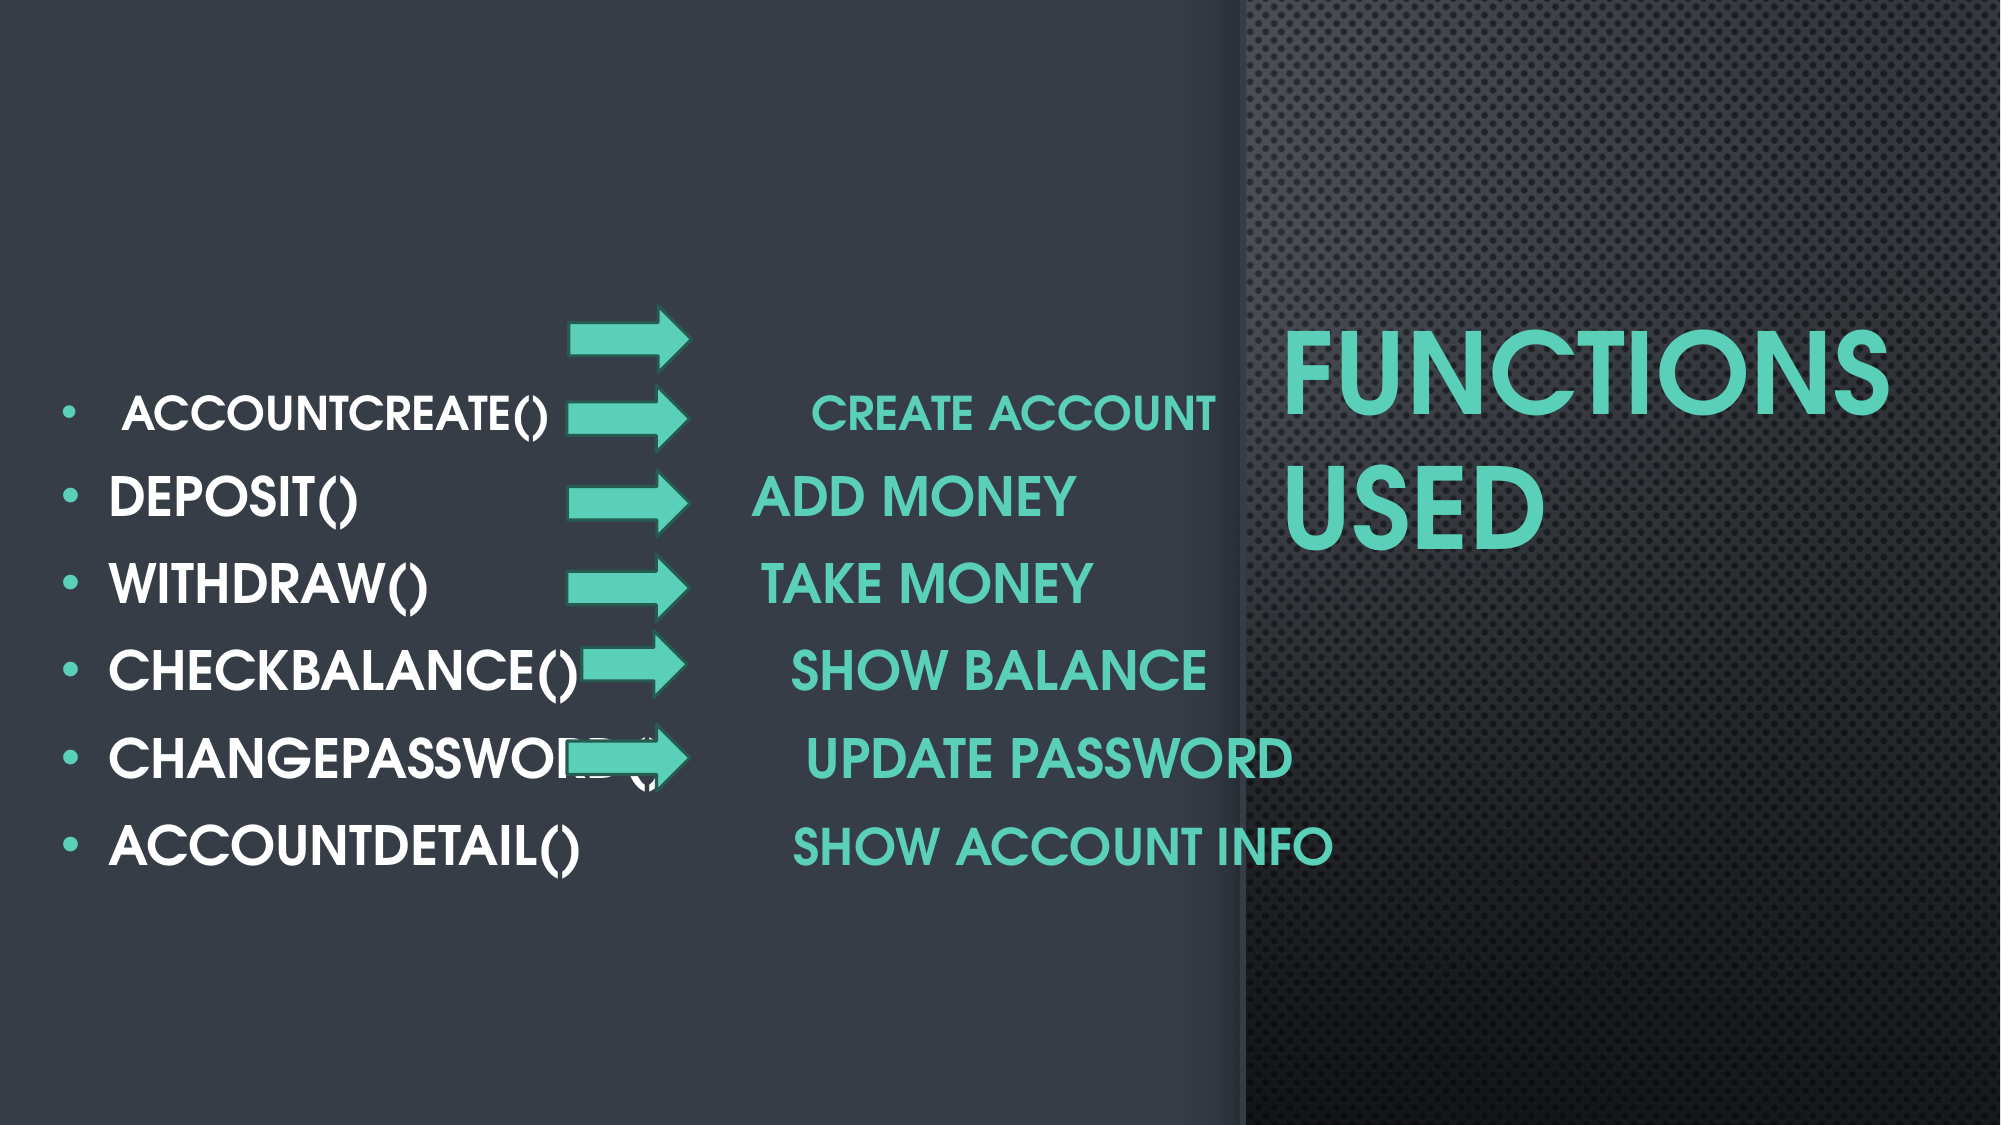

# Functions Used

 accountcreate()                    Create account
deposit()                          Add money
withdraw()                      Take money
checkbalance()              Show balance
changepassword()         Update password
accountdetail()              Show account info